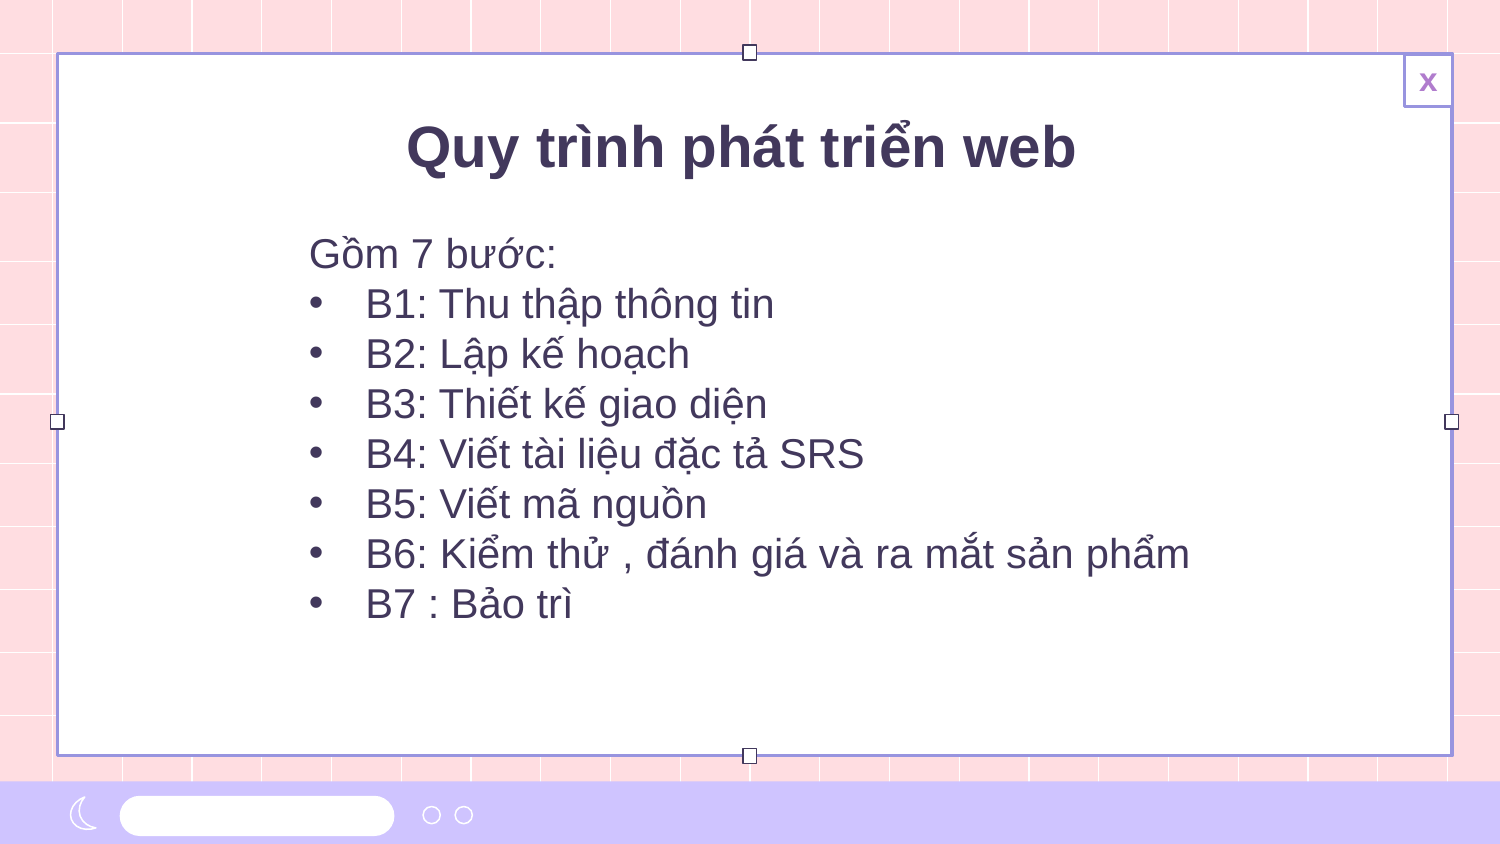

# Quy trình phát triển web
Gồm 7 bước:
B1: Thu thập thông tin
B2: Lập kế hoạch
B3: Thiết kế giao diện
B4: Viết tài liệu đặc tả SRS
B5: Viết mã nguồn
B6: Kiểm thử , đánh giá và ra mắt sản phẩm
B7 : Bảo trì